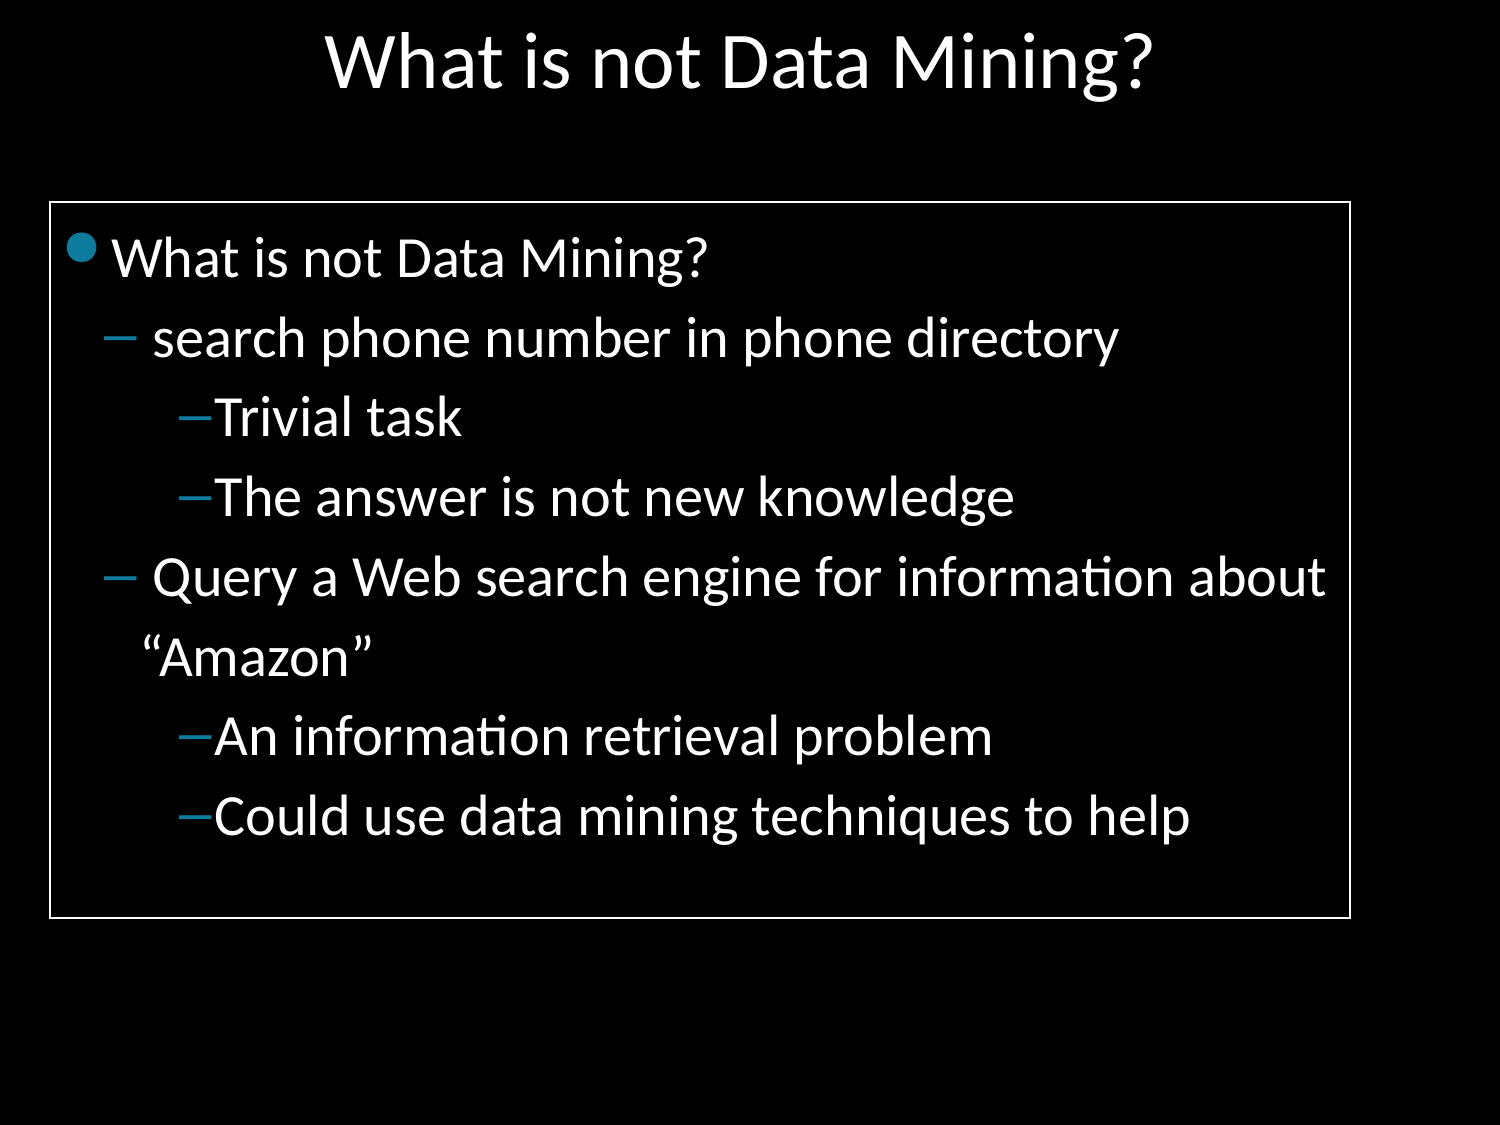

# What is not Data Mining?
 What is not Data Mining?
 search phone number in phone directory
Trivial task
The answer is not new knowledge
 Query a Web search engine for information about “Amazon”
An information retrieval problem
Could use data mining techniques to help